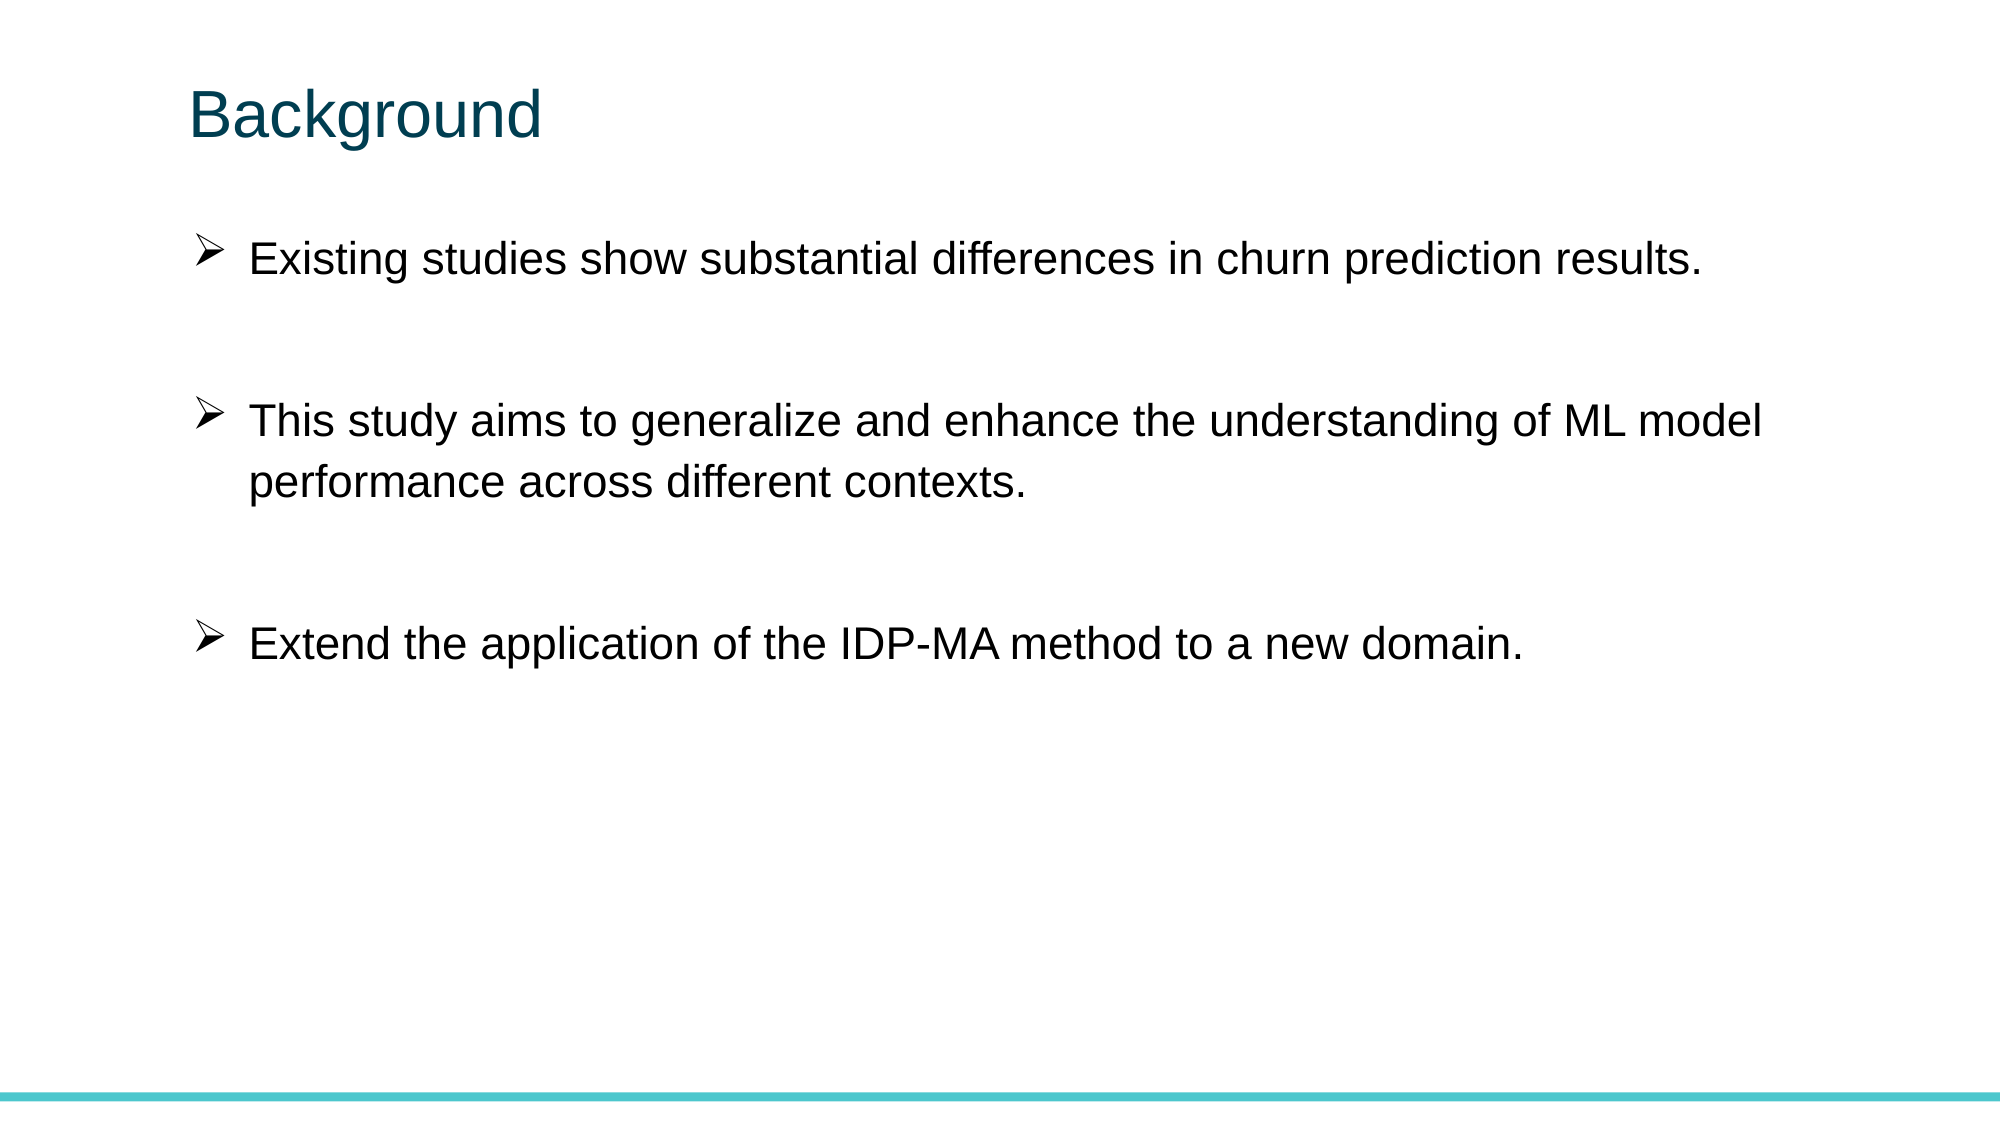

# Background
Existing studies show substantial differences in churn prediction results.

This study aims to generalize and enhance the understanding of ML model performance across different contexts.

Extend the application of the IDP-MA method to a new domain.